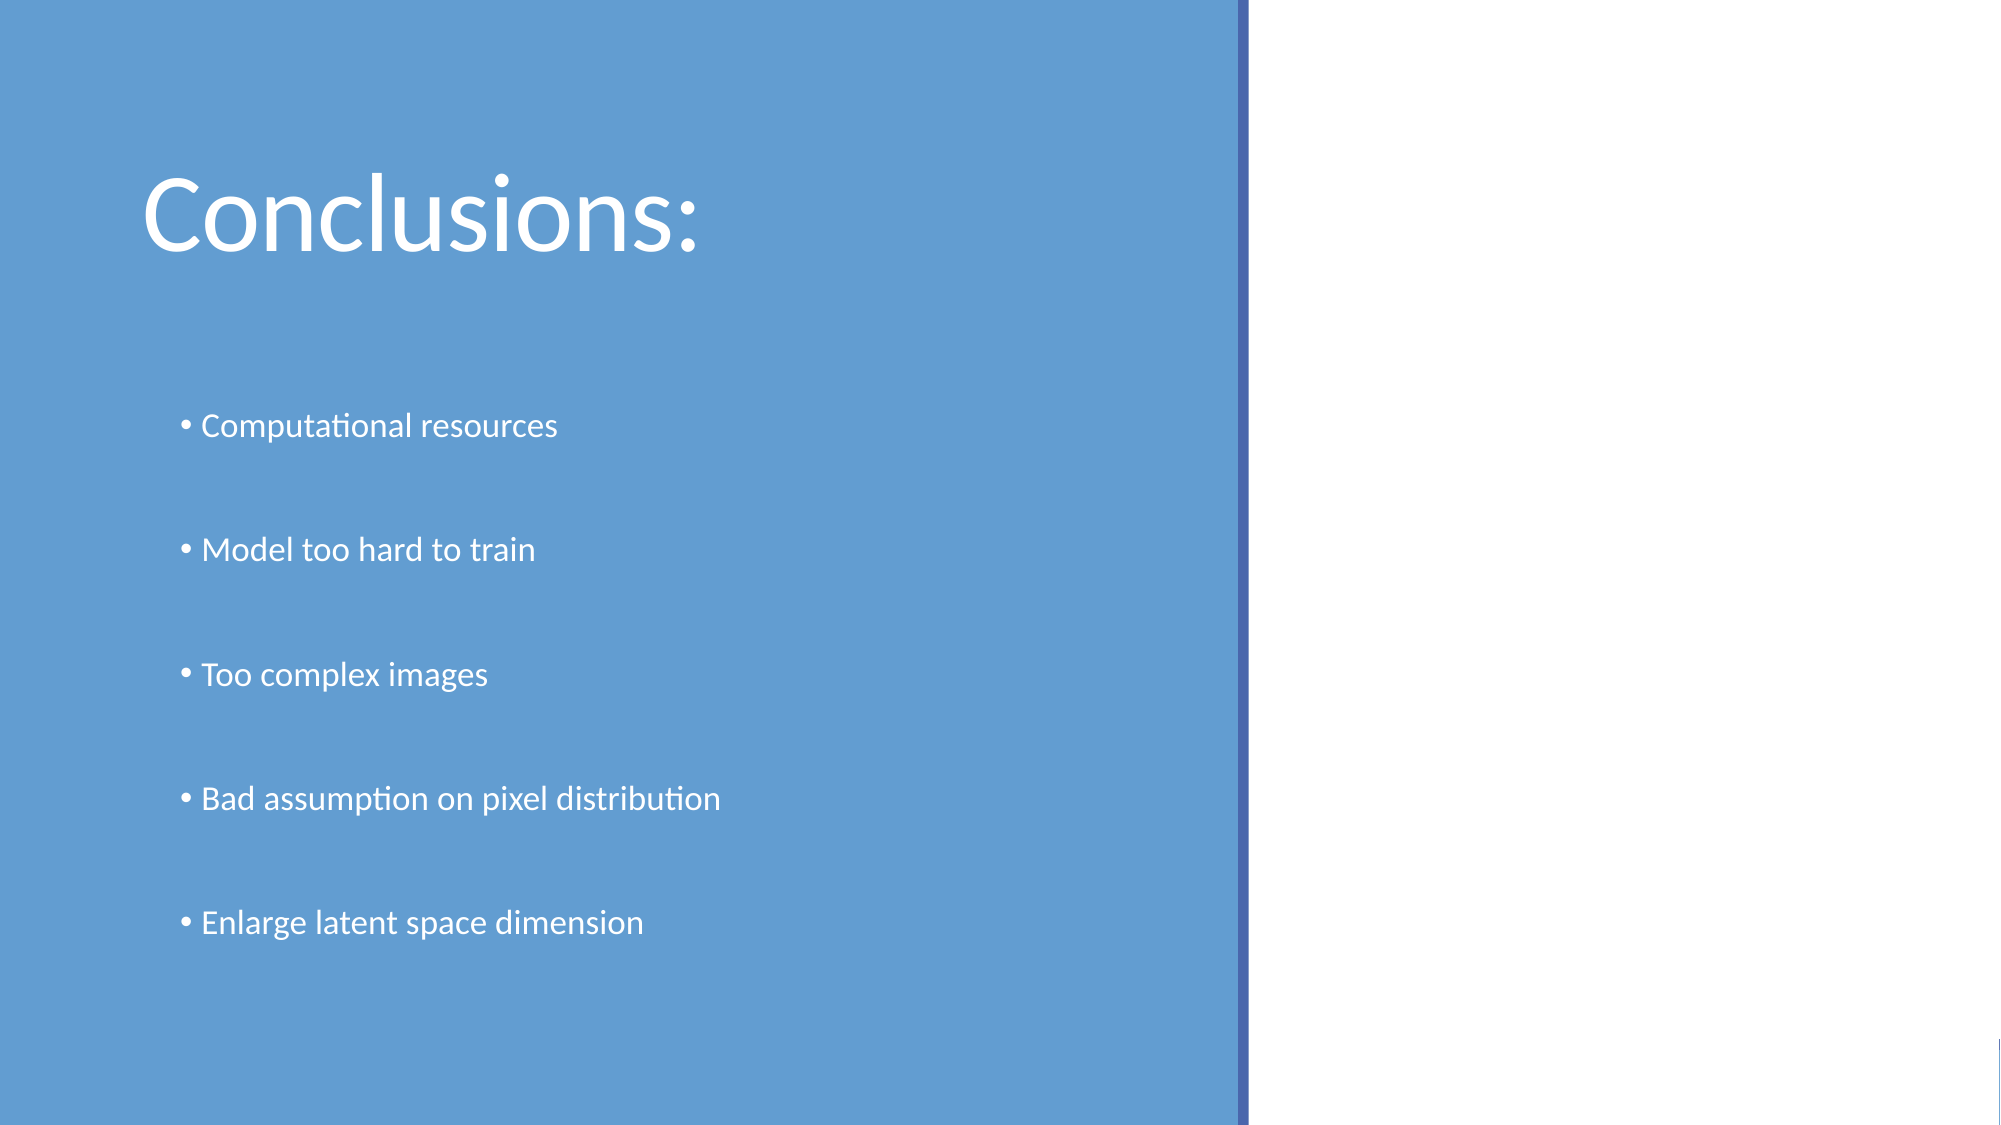

# Conclusions:

 Computational resources

 Model too hard to train

 Too complex images

 Bad assumption on pixel distribution

 Enlarge latent space dimension